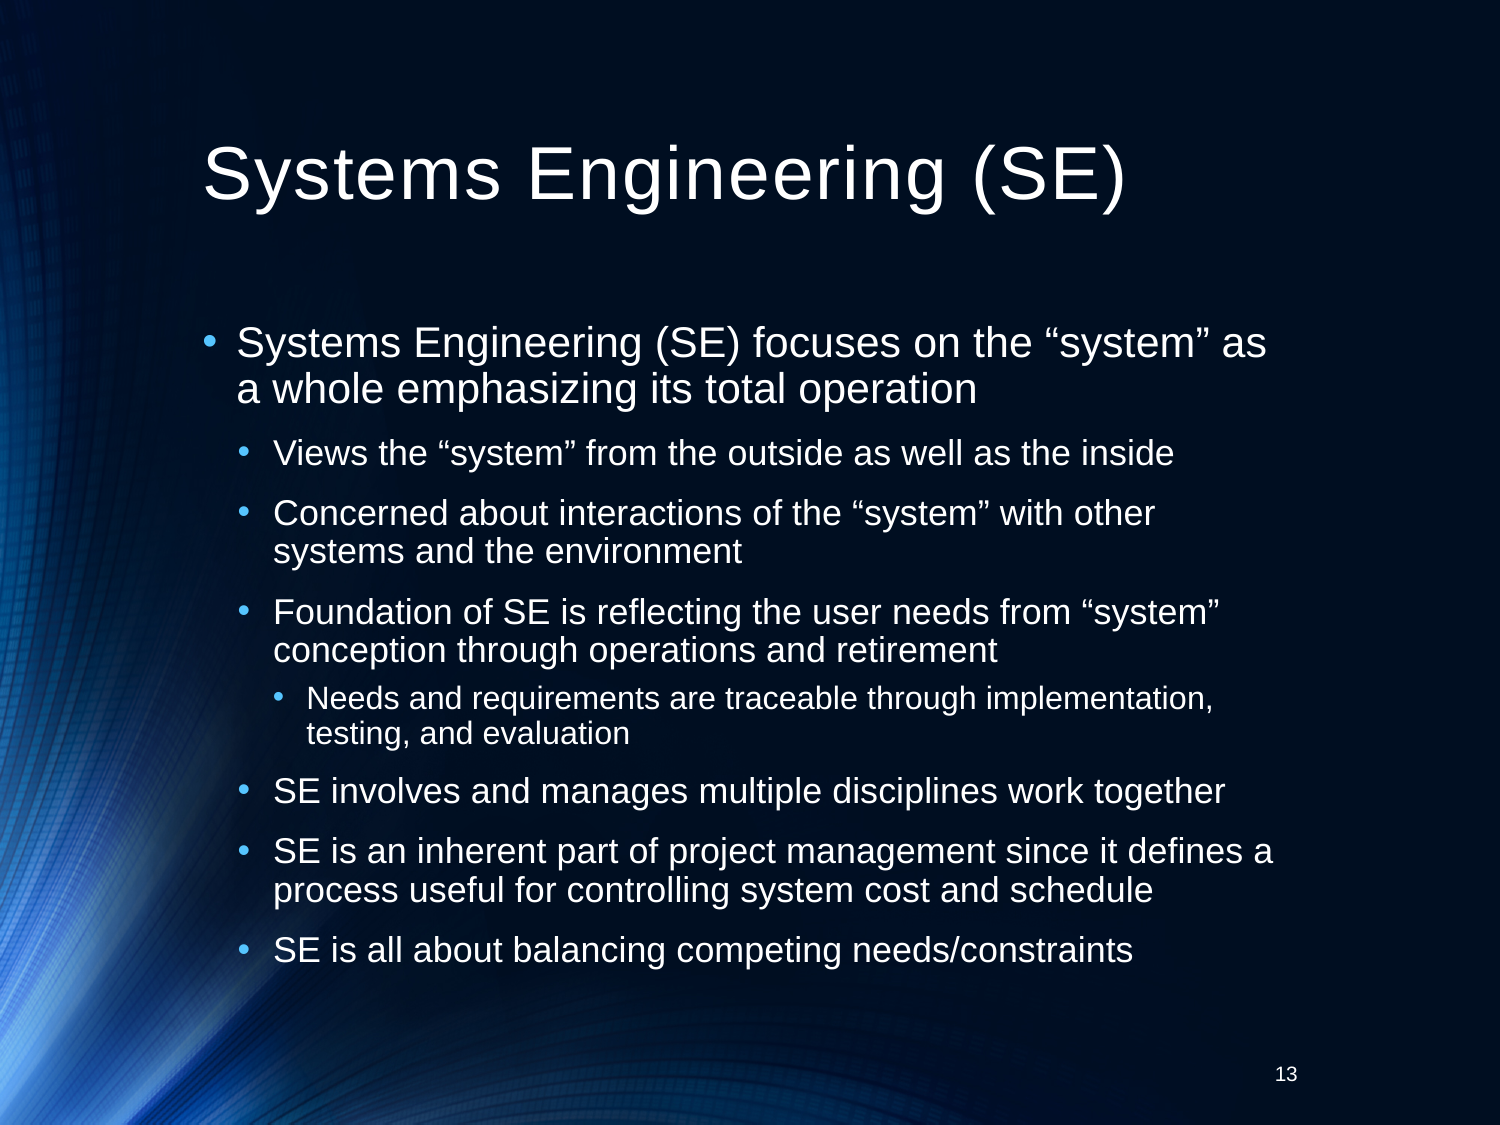

# Systems Engineering (SE)
Systems Engineering (SE) focuses on the “system” as a whole emphasizing its total operation
Views the “system” from the outside as well as the inside
Concerned about interactions of the “system” with other systems and the environment
Foundation of SE is reflecting the user needs from “system” conception through operations and retirement
Needs and requirements are traceable through implementation, testing, and evaluation
SE involves and manages multiple disciplines work together
SE is an inherent part of project management since it defines a process useful for controlling system cost and schedule
SE is all about balancing competing needs/constraints
13